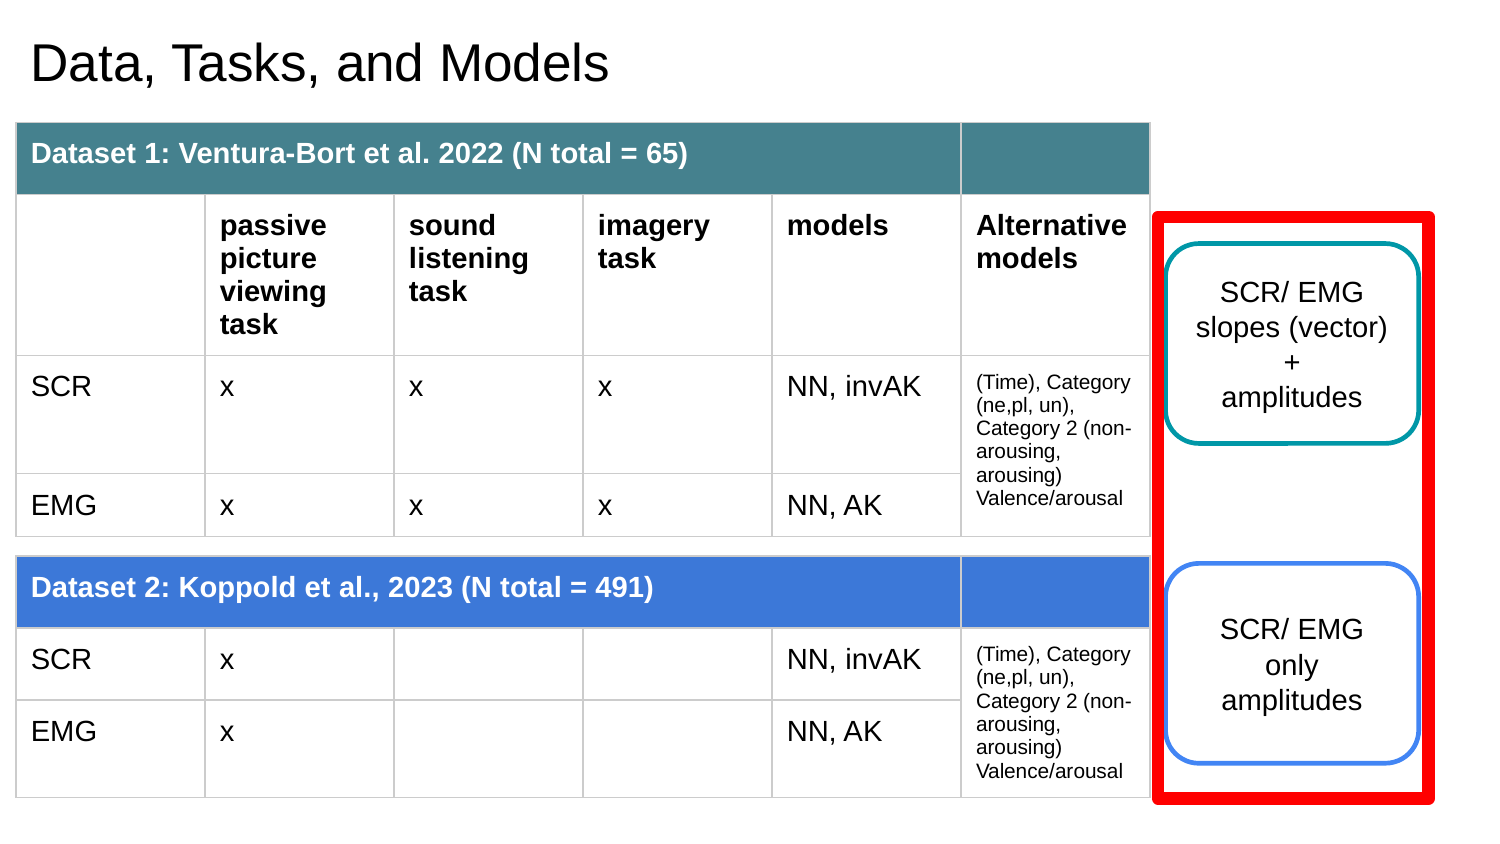

# Data, Tasks, and Models
| Dataset 1: Ventura-Bort et al. 2022 (N total = 65) |  |  |  |  |  |
| --- | --- | --- | --- | --- | --- |
|  | passive picture viewing task | sound listening task | imagery task | models | Alternative models |
| SCR | x | x | x | NN, invAK | (Time), Category (ne,pl, un), Category 2 (non-arousing, arousing) Valence/arousal |
| EMG | x | x | x | NN, AK |  |

SCR/ EMG slopes (vector) +
amplitudes
| Dataset 2: Koppold et al., 2023 (N total = 491) |  |  |  |  |  |
| --- | --- | --- | --- | --- | --- |
| SCR | x |  |  | NN, invAK | (Time), Category (ne,pl, un), Category 2 (non-arousing, arousing) Valence/arousal |
| EMG | x |  |  | NN, AK |  |
SCR/ EMG only
amplitudes